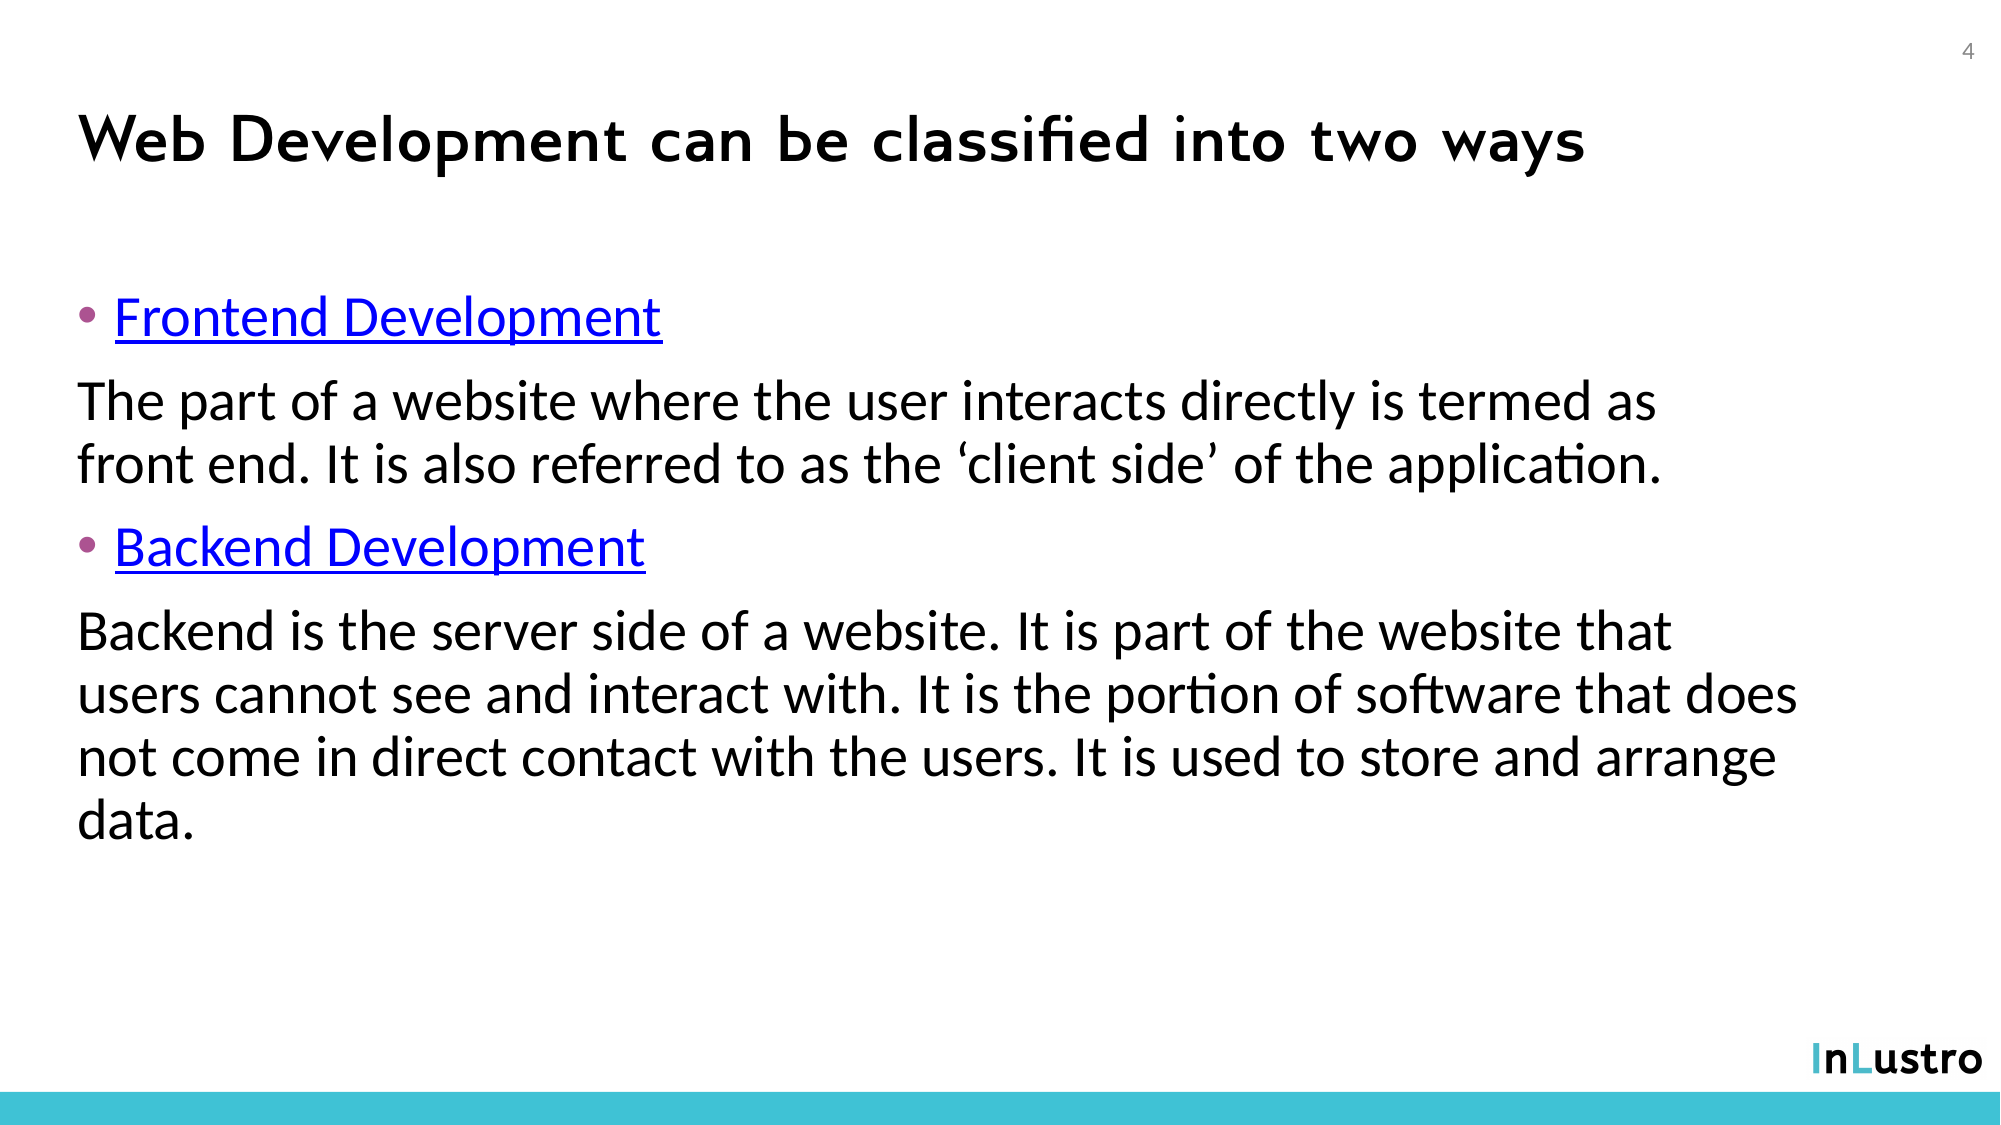

4
# Web Development can be classified into two ways
Frontend Development
The part of a website where the user interacts directly is termed as     front end. It is also referred to as the ‘client side’ of the application.
Backend Development
Backend is the server side of a website. It is part of the website that users cannot see and interact with. It is the portion of software that does not come in direct contact with the users. It is used to store and arrange data.